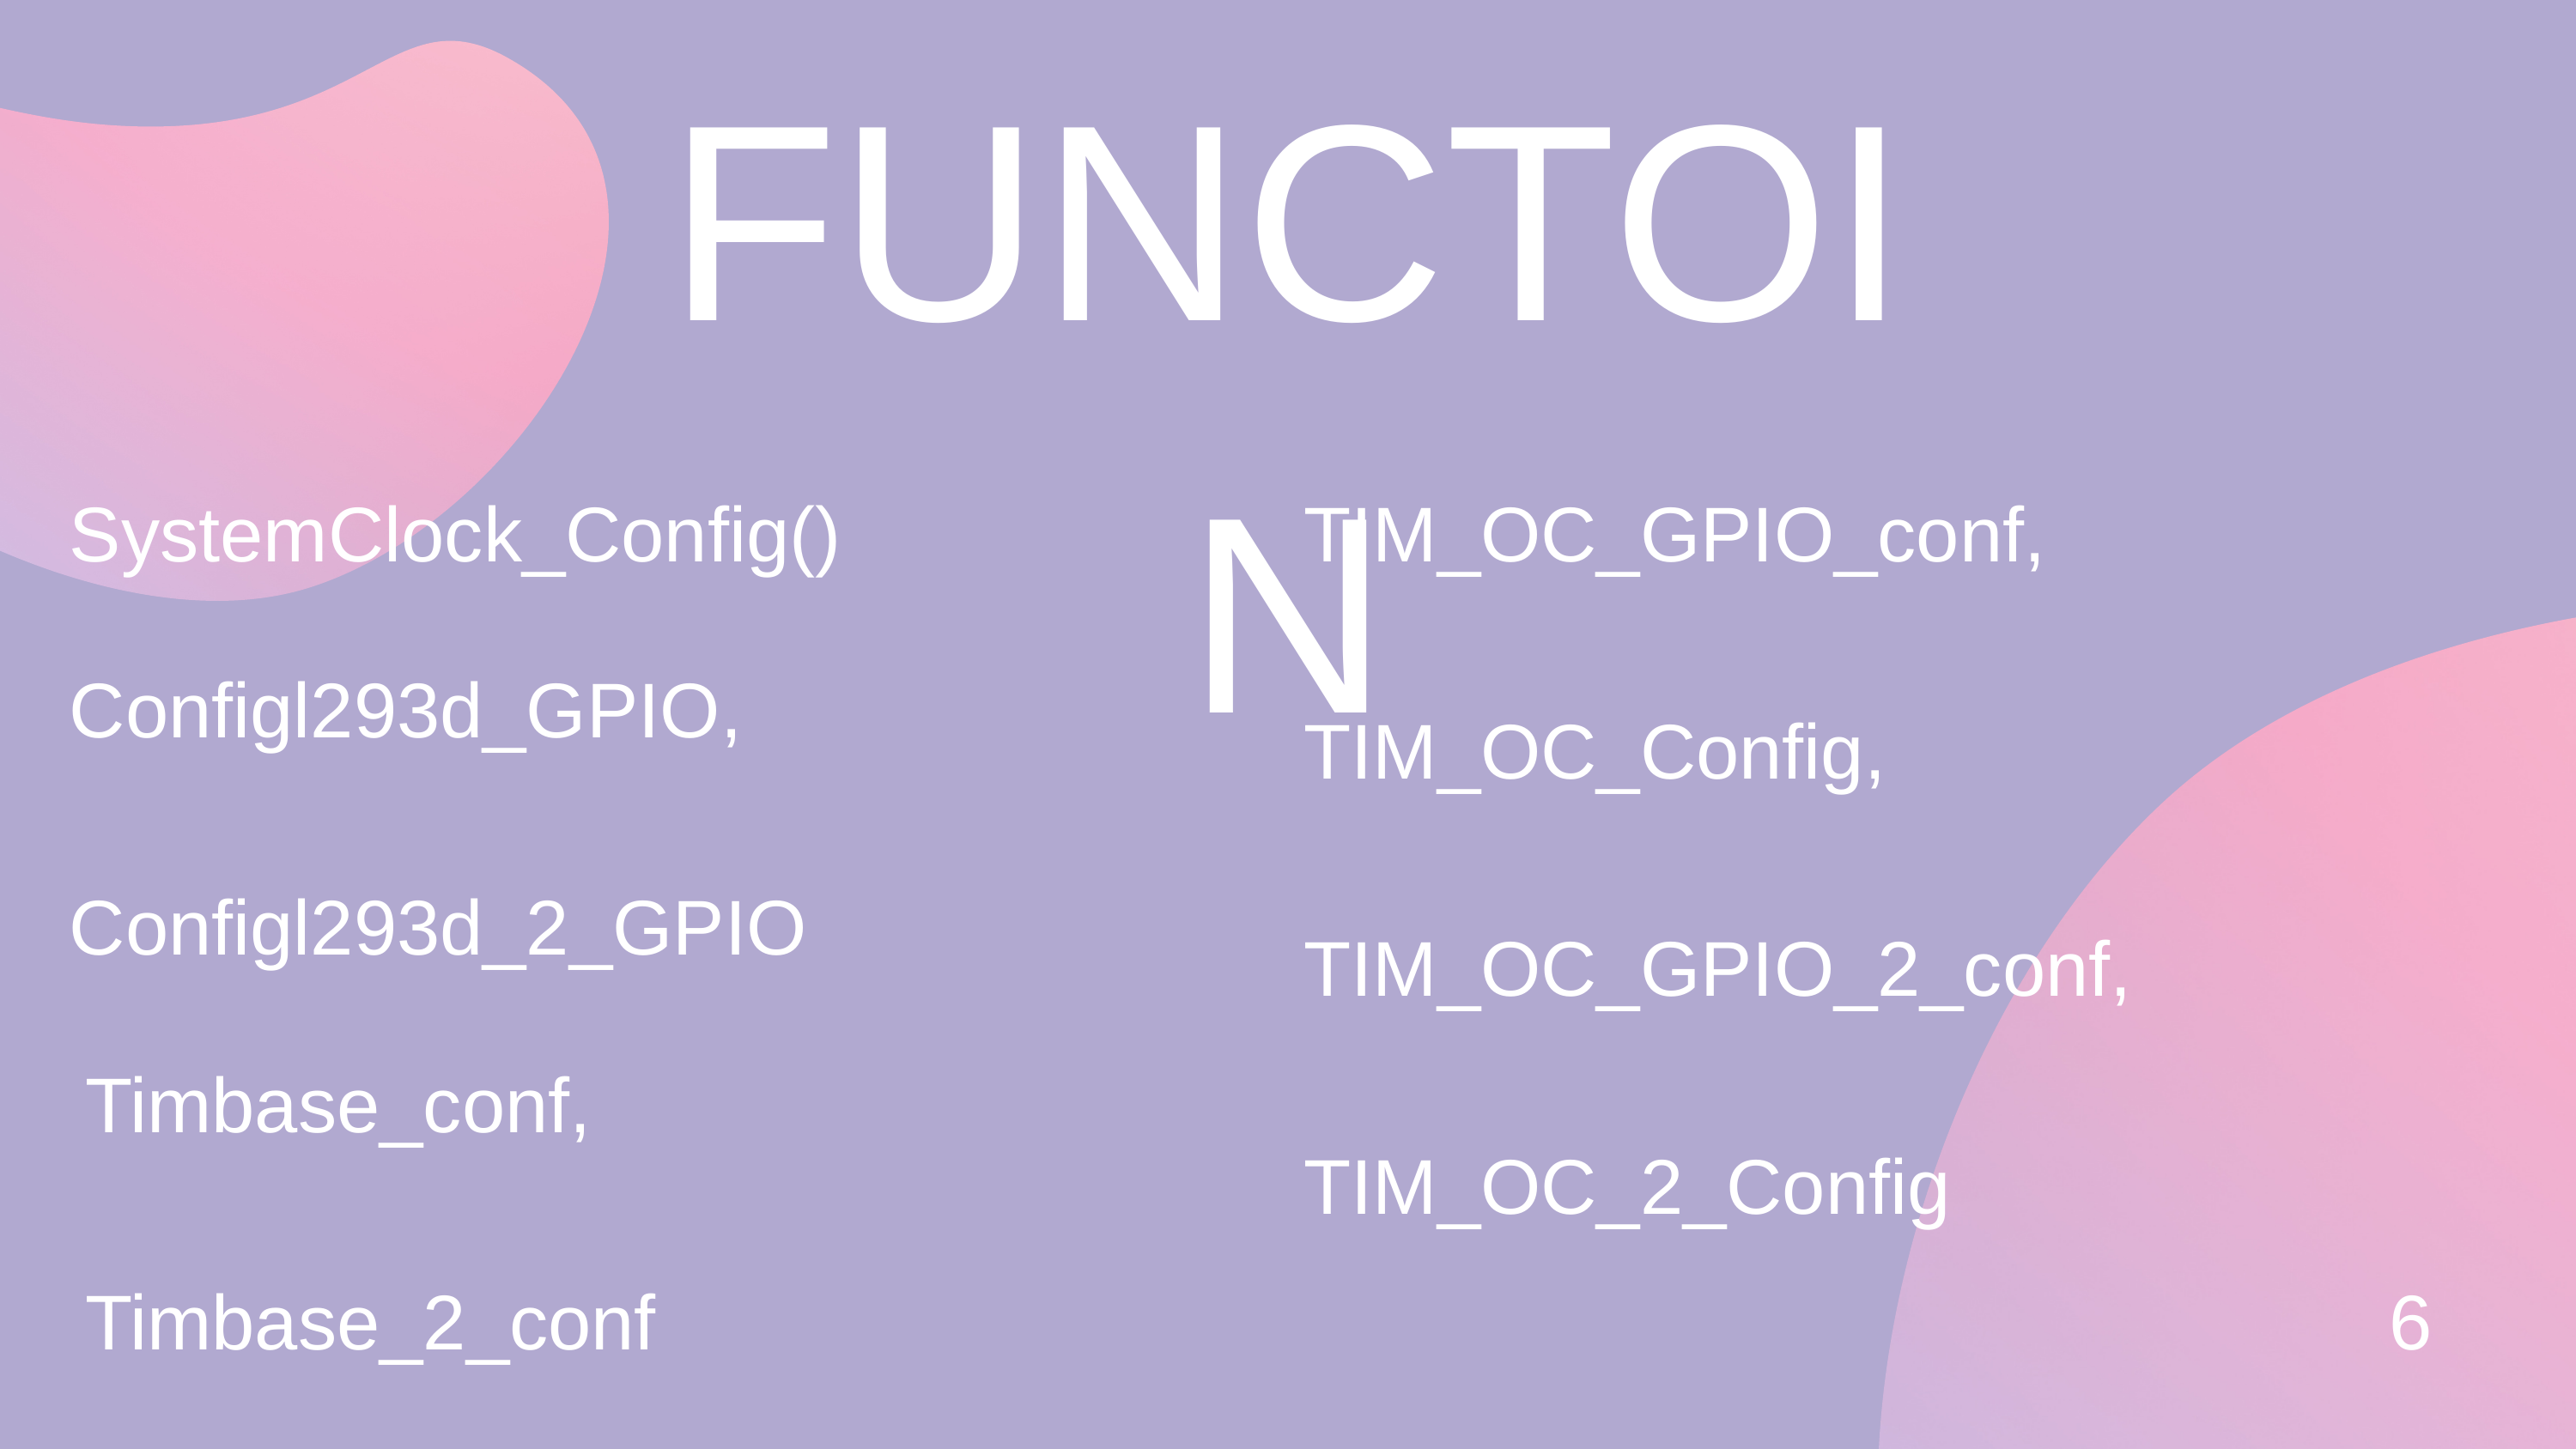

FUNCTOIN
SystemClock_Config()
TIM_OC_GPIO_conf,

TIM_OC_Config,

TIM_OC_GPIO_2_conf,

TIM_OC_2_Config

Configl293d_GPIO,

Configl293d_2_GPIO
Timbase_conf,

Timbase_2_conf
6